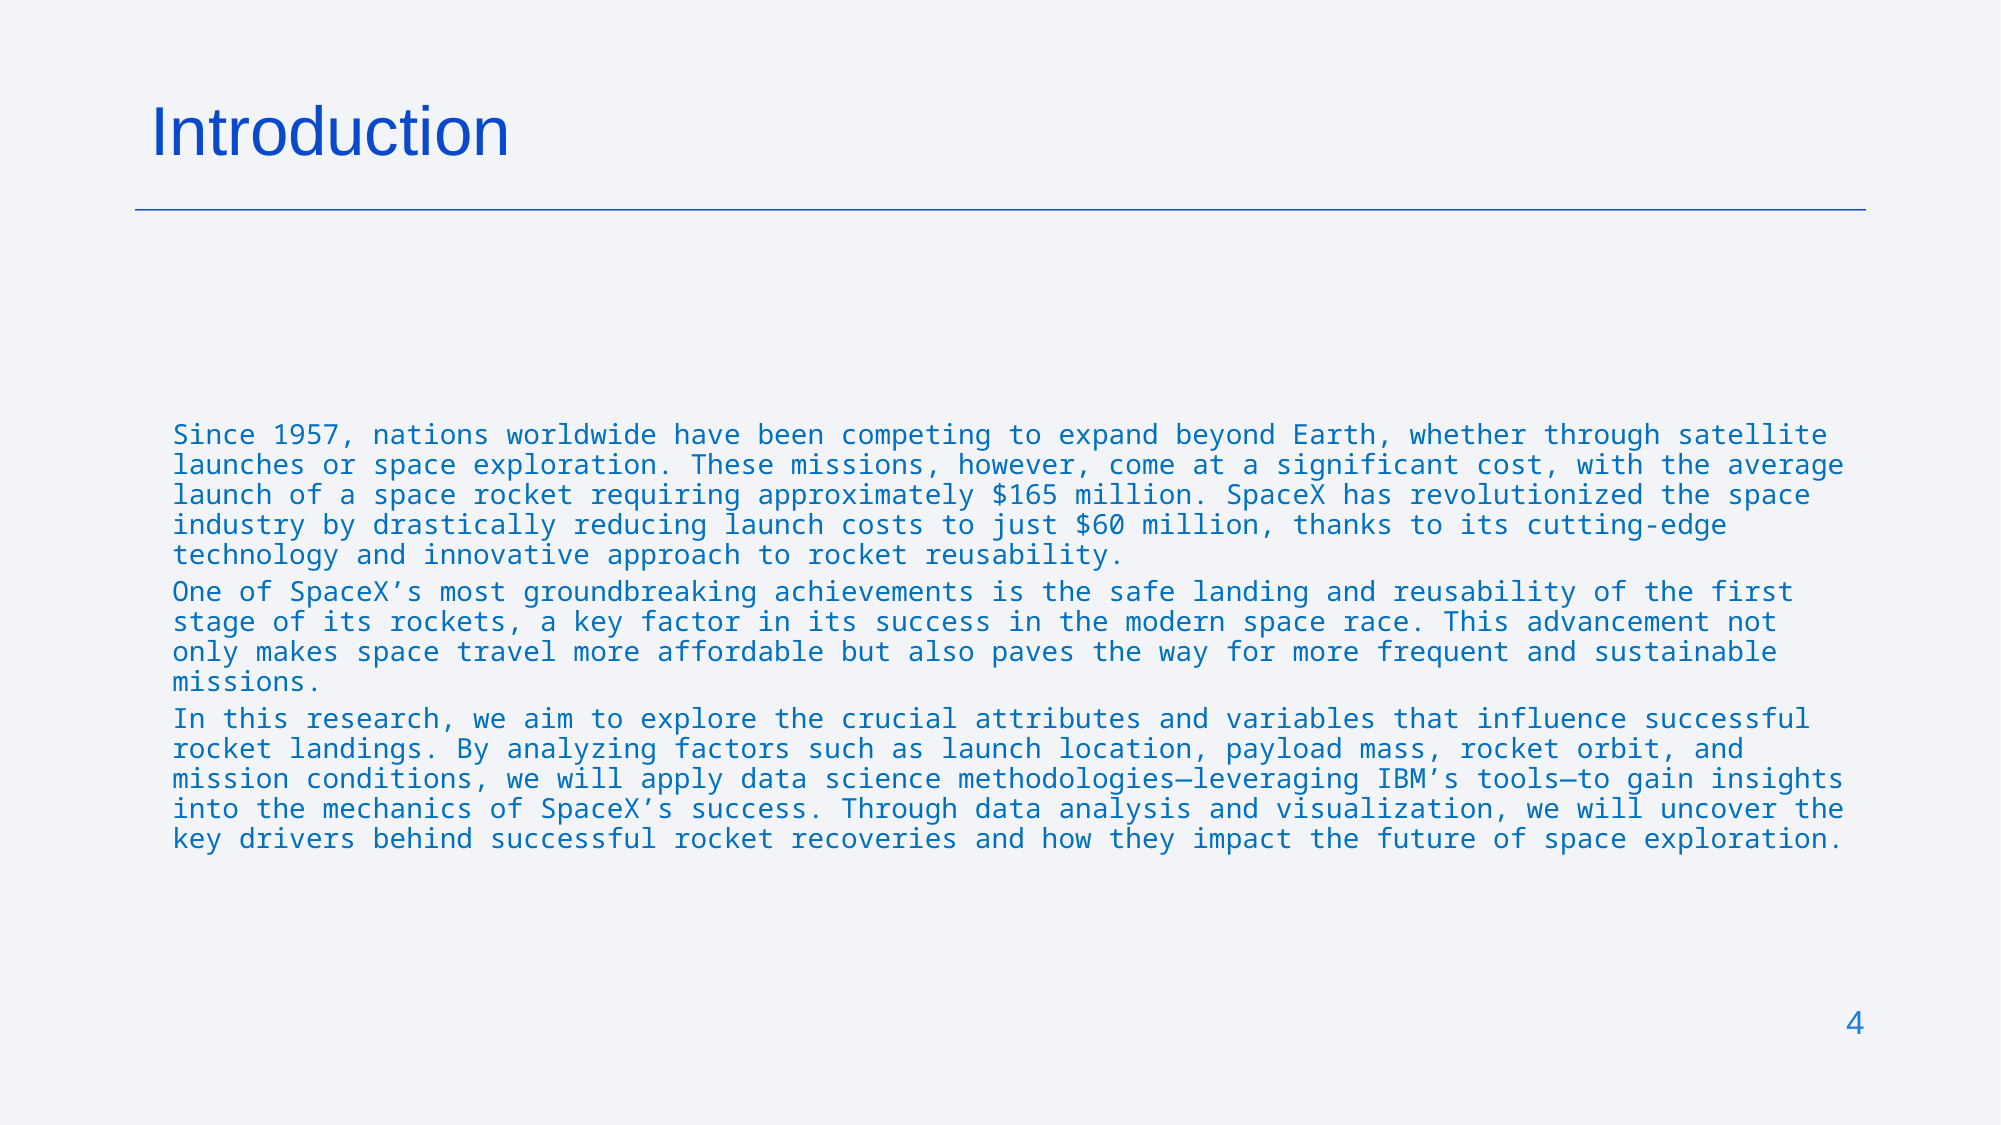

Introduction
Since 1957, nations worldwide have been competing to expand beyond Earth, whether through satellite launches or space exploration. These missions, however, come at a significant cost, with the average launch of a space rocket requiring approximately $165 million. SpaceX has revolutionized the space industry by drastically reducing launch costs to just $60 million, thanks to its cutting-edge technology and innovative approach to rocket reusability.
One of SpaceX’s most groundbreaking achievements is the safe landing and reusability of the first stage of its rockets, a key factor in its success in the modern space race. This advancement not only makes space travel more affordable but also paves the way for more frequent and sustainable missions.
In this research, we aim to explore the crucial attributes and variables that influence successful rocket landings. By analyzing factors such as launch location, payload mass, rocket orbit, and mission conditions, we will apply data science methodologies—leveraging IBM’s tools—to gain insights into the mechanics of SpaceX’s success. Through data analysis and visualization, we will uncover the key drivers behind successful rocket recoveries and how they impact the future of space exploration.

4